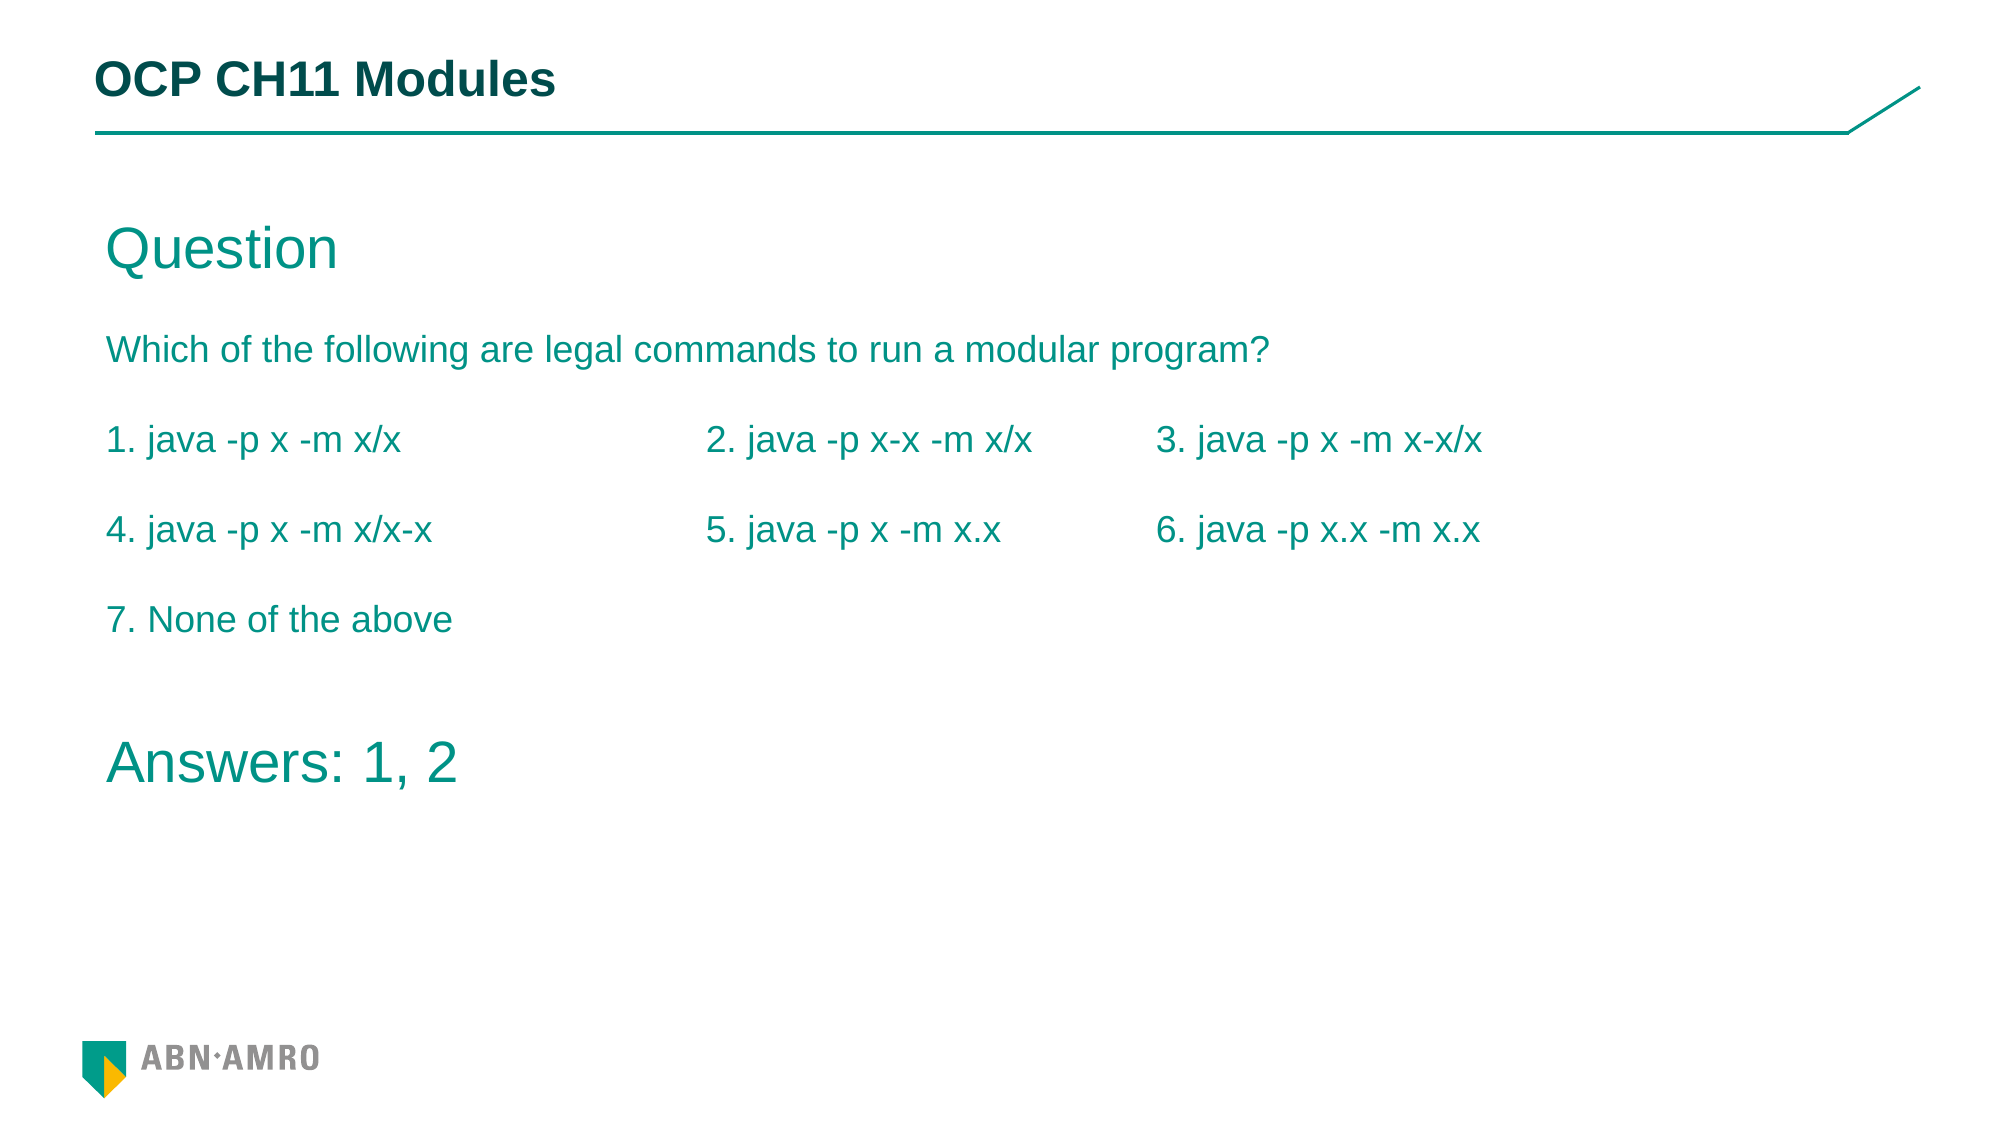

# OCP CH11 Modules
Question

Which of the following are legal commands to run a modular program?

1. java -p x -m x/x			2. java -p x-x -m x/x	3. java -p x -m x-x/x

4. java -p x -m x/x-x		5. java -p x -m x.x		6. java -p x.x -m x.x

7. None of the above
Answers: 1, 2